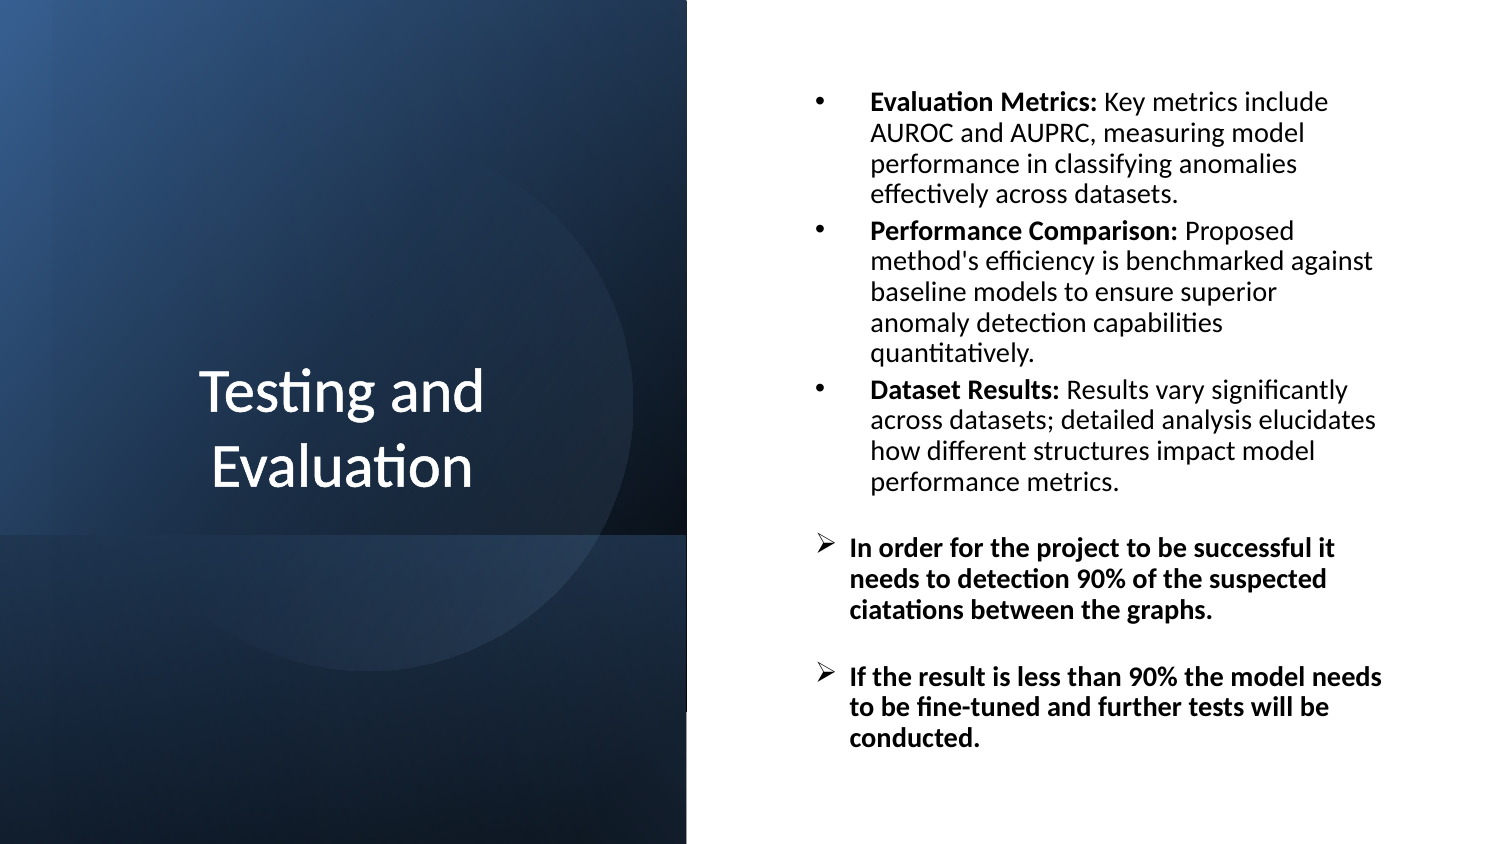

Evaluation Metrics: Key metrics include AUROC and AUPRC, measuring model performance in classifying anomalies effectively across datasets.
Performance Comparison: Proposed method's efficiency is benchmarked against baseline models to ensure superior anomaly detection capabilities quantitatively.
Dataset Results: Results vary significantly across datasets; detailed analysis elucidates how different structures impact model performance metrics.
In order for the project to be successful it needs to detection 90% of the suspected ciatations between the graphs.
If the result is less than 90% the model needs to be fine-tuned and further tests will be conducted.

# Testing and Evaluation